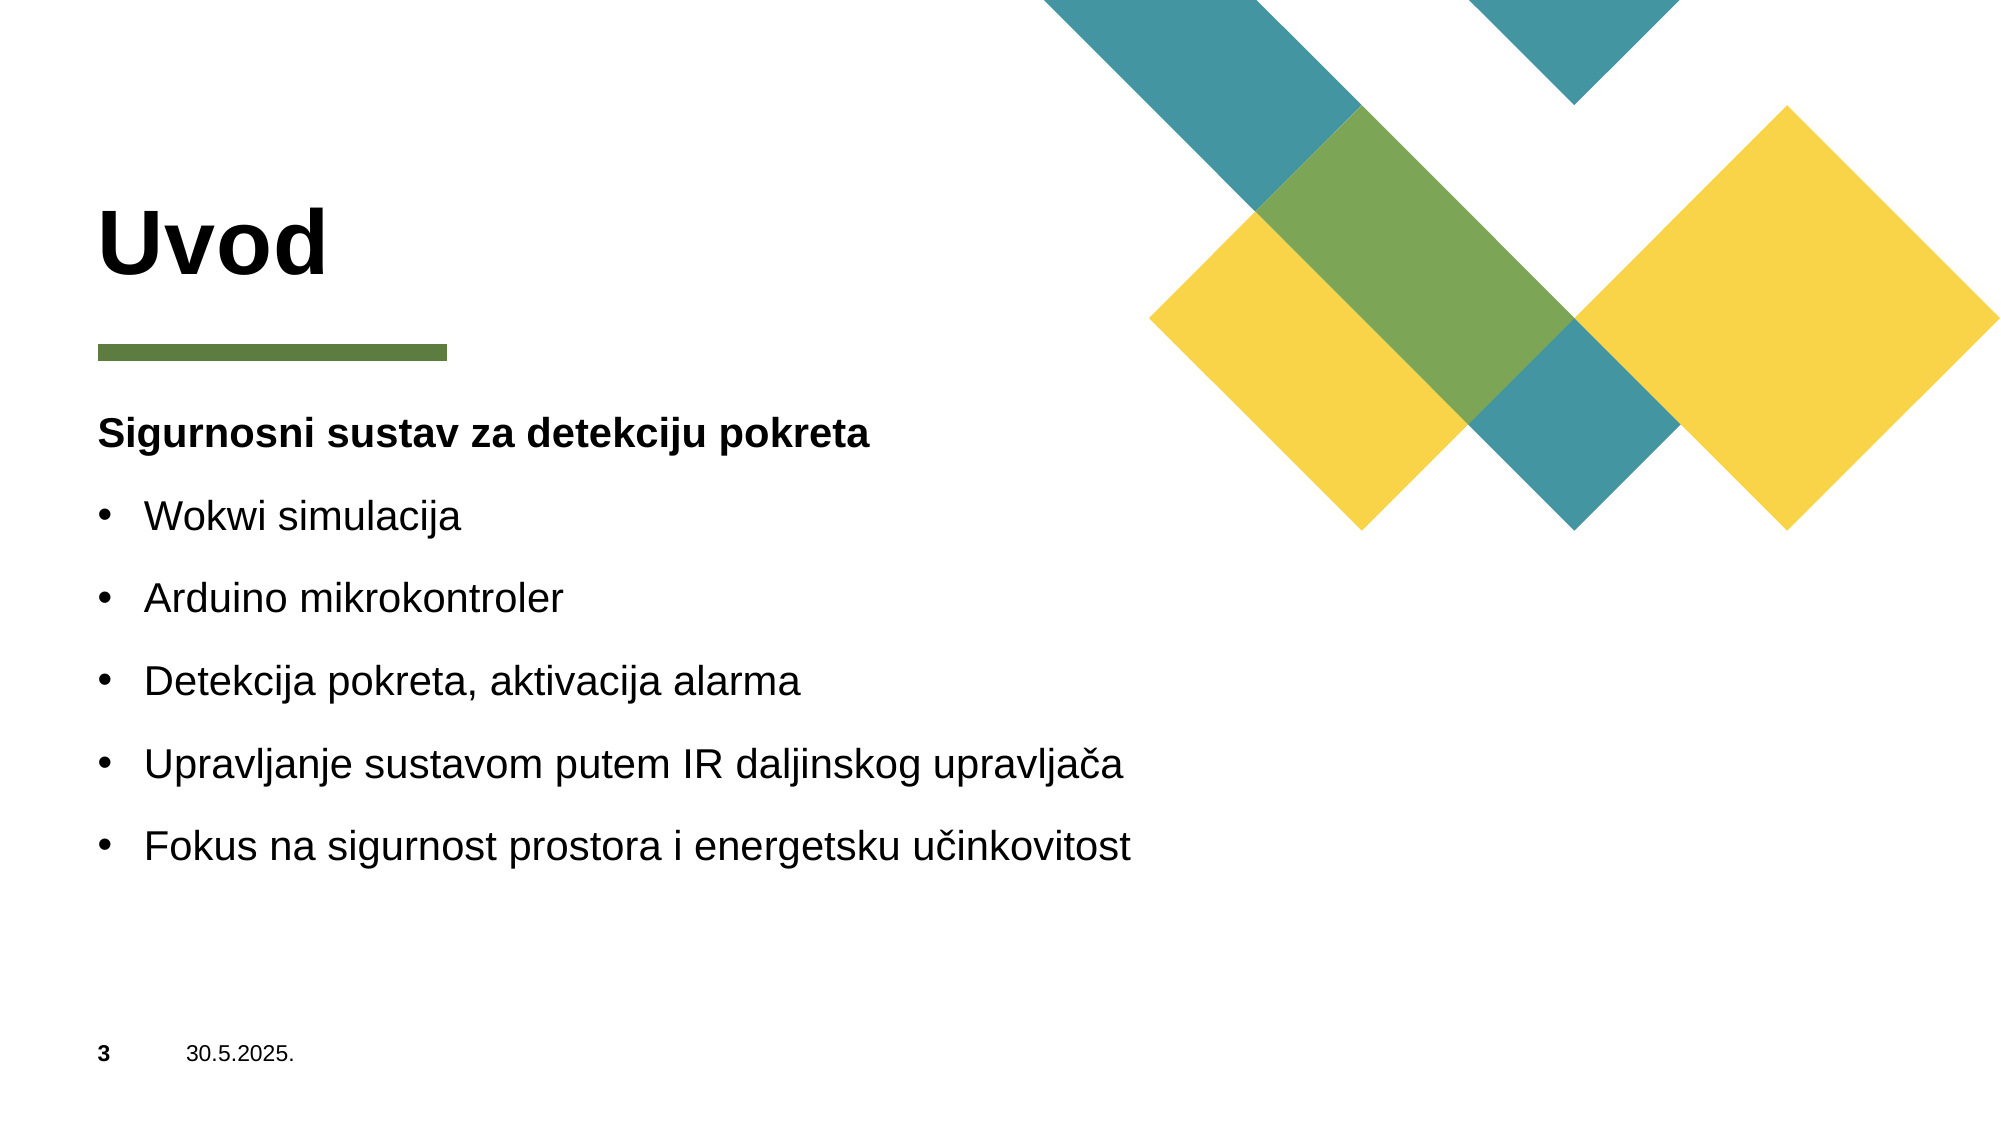

# Uvod
Sigurnosni sustav za detekciju pokreta
Wokwi simulacija
Arduino mikrokontroler
Detekcija pokreta, aktivacija alarma
Upravljanje sustavom putem IR daljinskog upravljača
Fokus na sigurnost prostora i energetsku učinkovitost
3
30.5.2025.